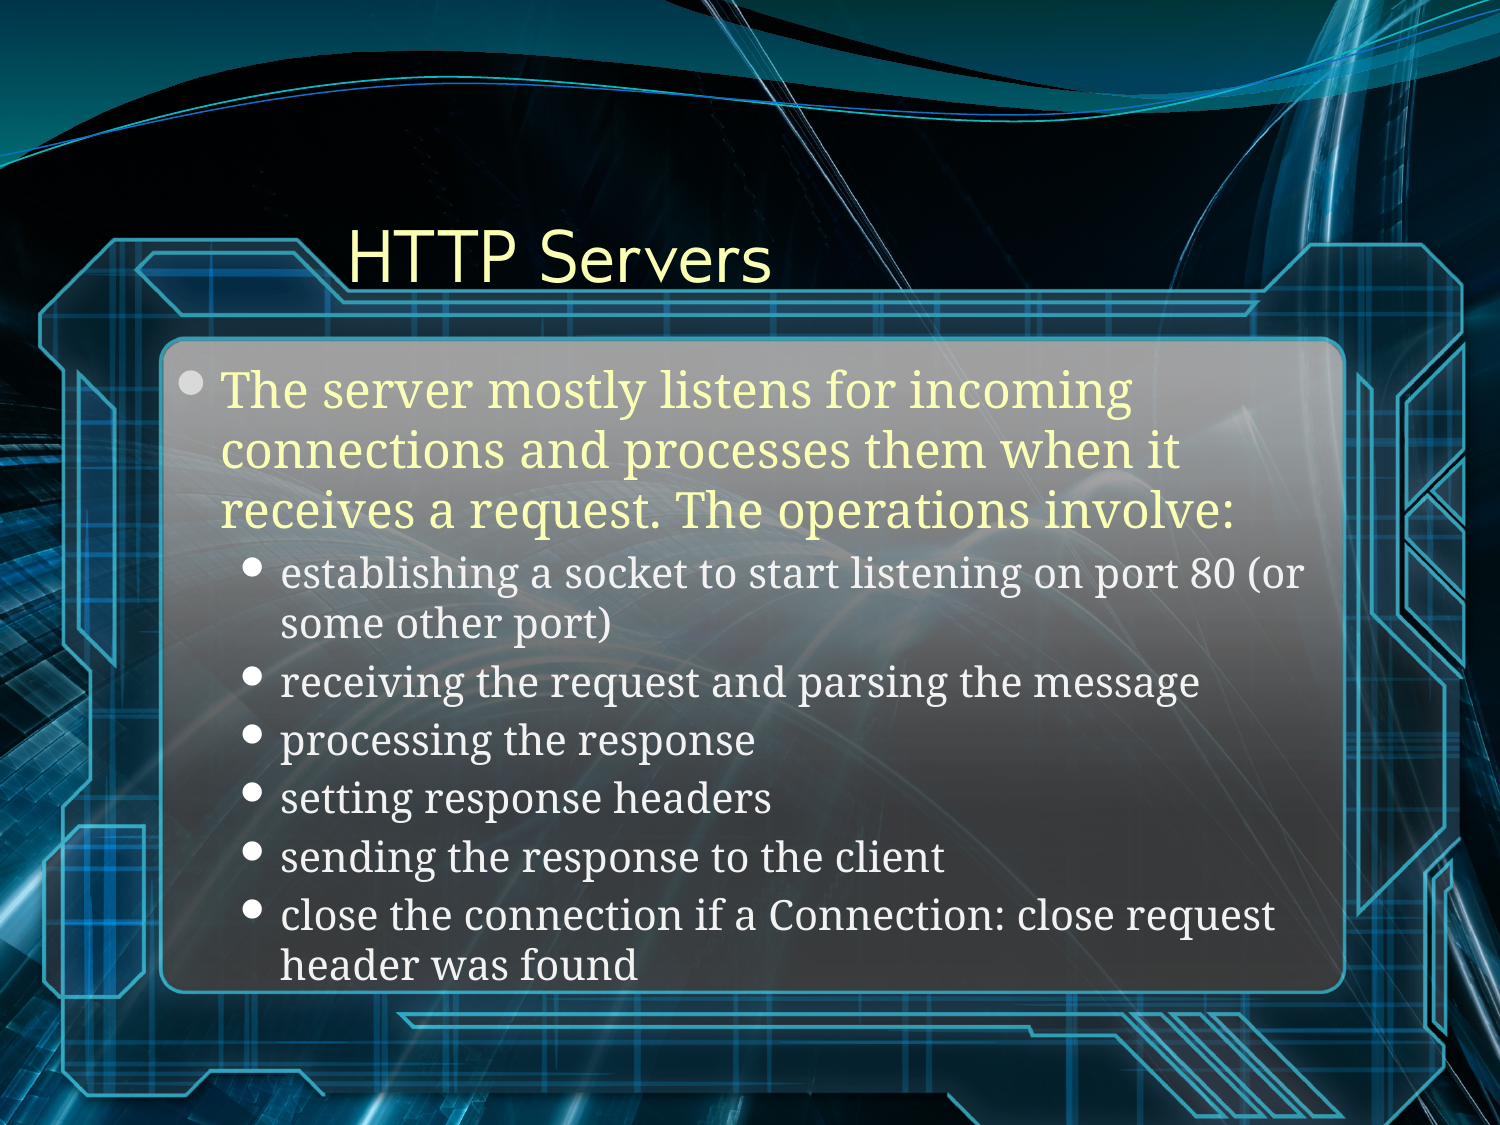

# HTTP Servers
The server mostly listens for incoming connections and processes them when it receives a request. The operations involve:
establishing a socket to start listening on port 80 (or some other port)
receiving the request and parsing the message
processing the response
setting response headers
sending the response to the client
close the connection if a Connection: close request header was found